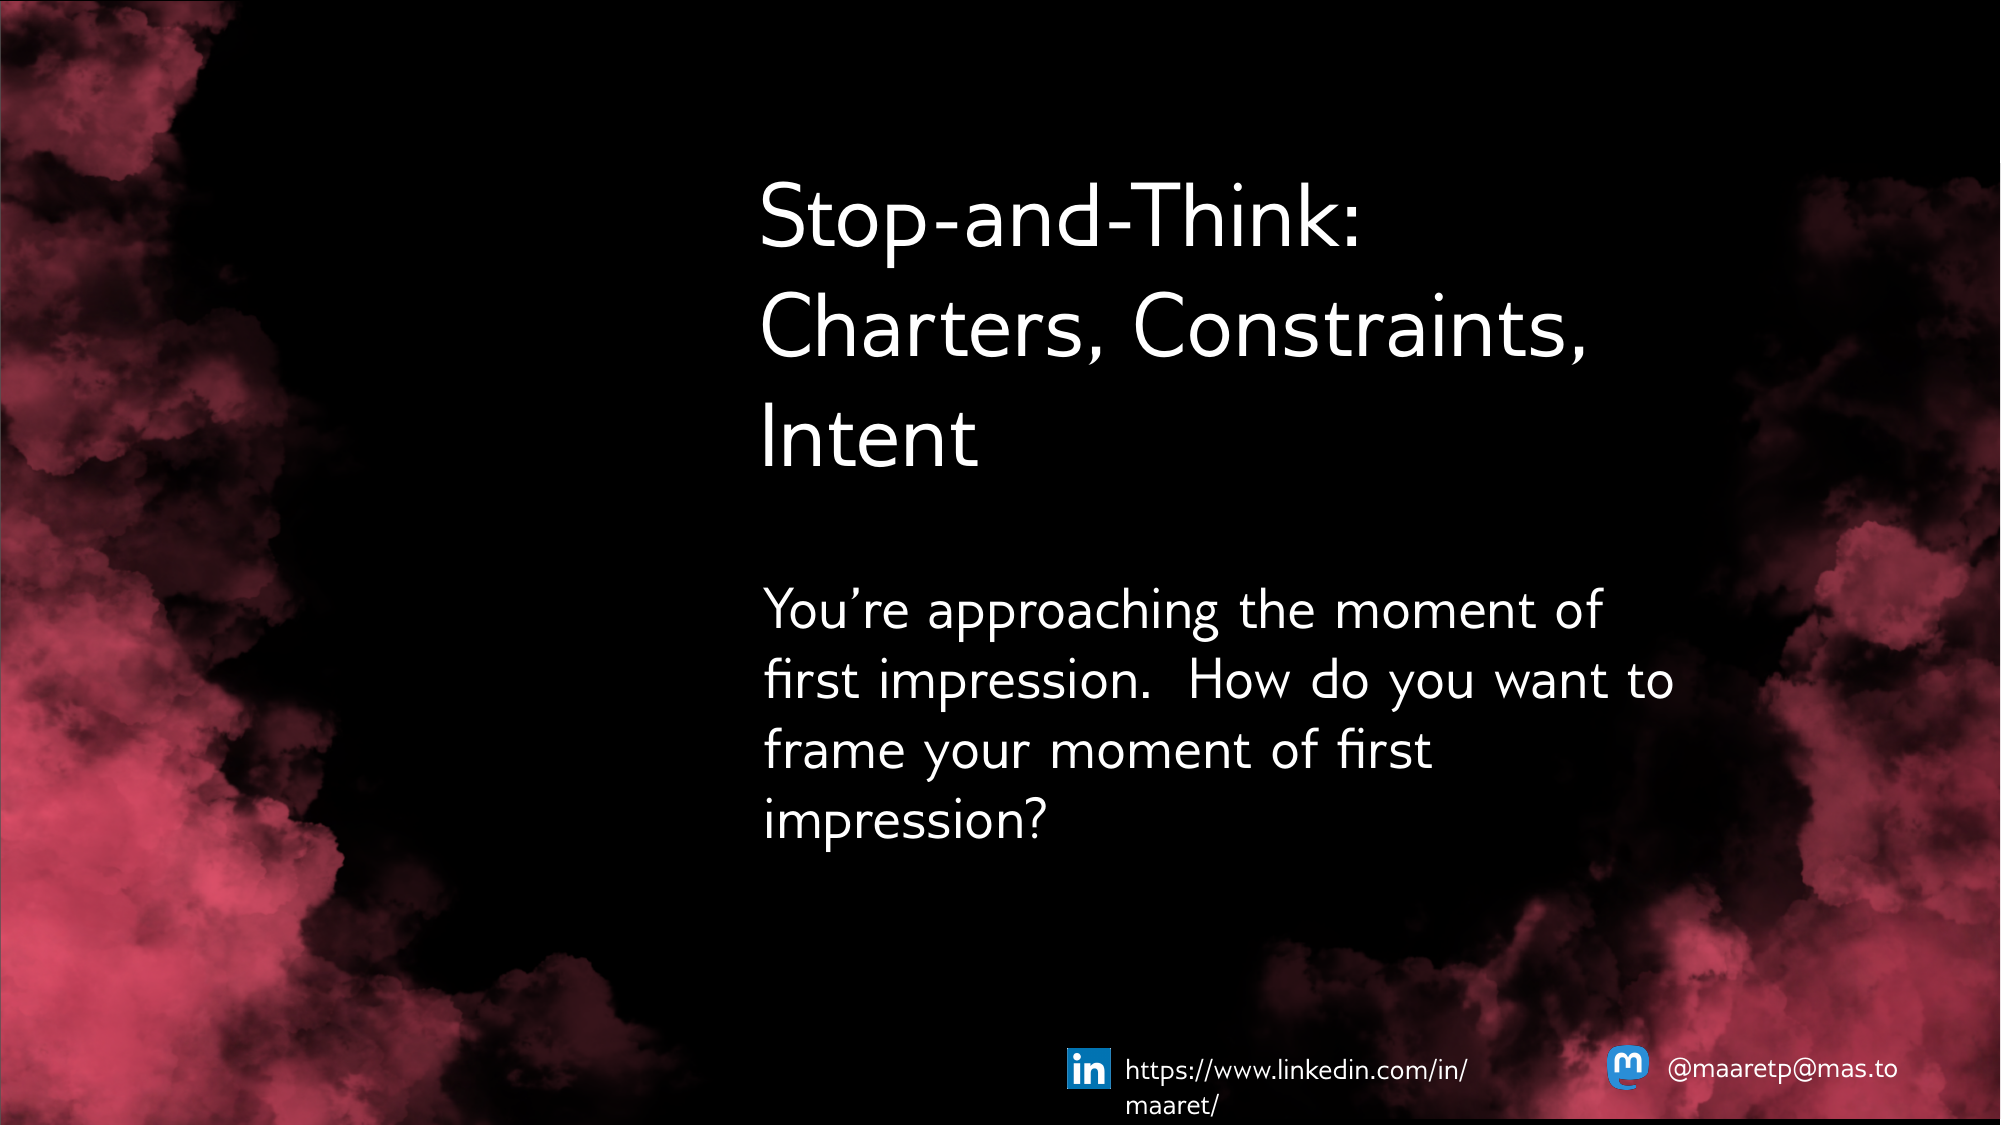

Stop-and-Think:
Charters, Constraints,
Intent
You’re approaching the moment of first impression.  How do you want to frame your moment of first impression?